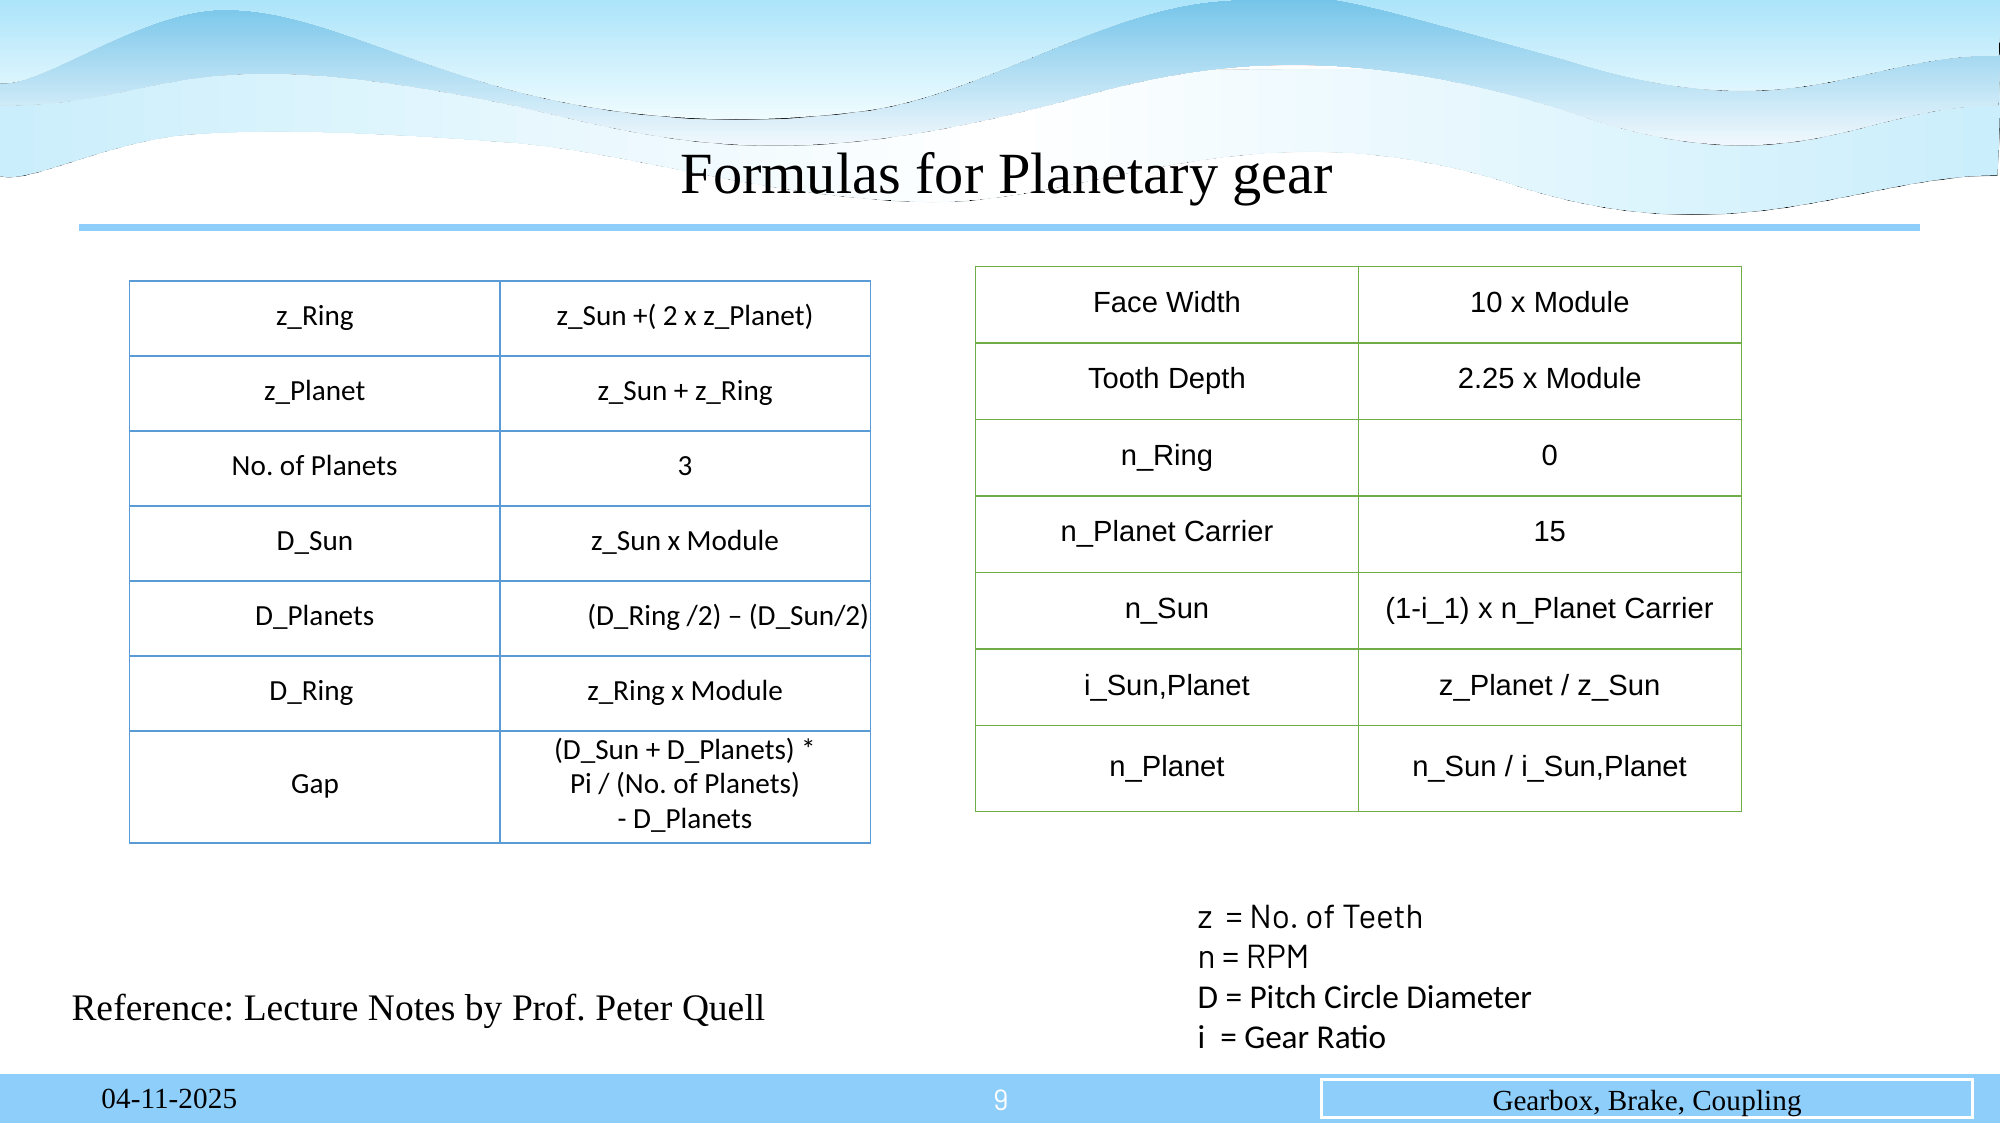

# Formulas for Planetary gear

| Face Width | 10 x Module |
| --- | --- |
| Tooth Depth | 2.25 x Module |
| n\_Ring | 0 |
| n\_Planet Carrier | 15 |
| n\_Sun | (1-i\_1) x n\_Planet Carrier |
| i\_Sun,Planet | z\_Planet / z\_Sun |
| n\_Planet | n\_Sun / i\_Sun,Planet |
| z\_Ring | z\_Sun +( 2 x z\_Planet) |
| --- | --- |
| z\_Planet | z\_Sun + z\_Ring |
| No. of Planets | 3 |
| D\_Sun | z\_Sun x Module |
| D\_Planets | (D\_Ring /2) – (D\_Sun/2) |
| D\_Ring | z\_Ring x Module |
| Gap | (D\_Sun + D\_Planets) \* Pi / (No. of Planets) - D\_Planets |
z  = No. of Teeth
n = RPM
D = Pitch Circle Diameter
i  = Gear Ratio
Reference: Lecture Notes by Prof. Peter Quell
9
04-11-2025

Gearbox, Brake, Coupling